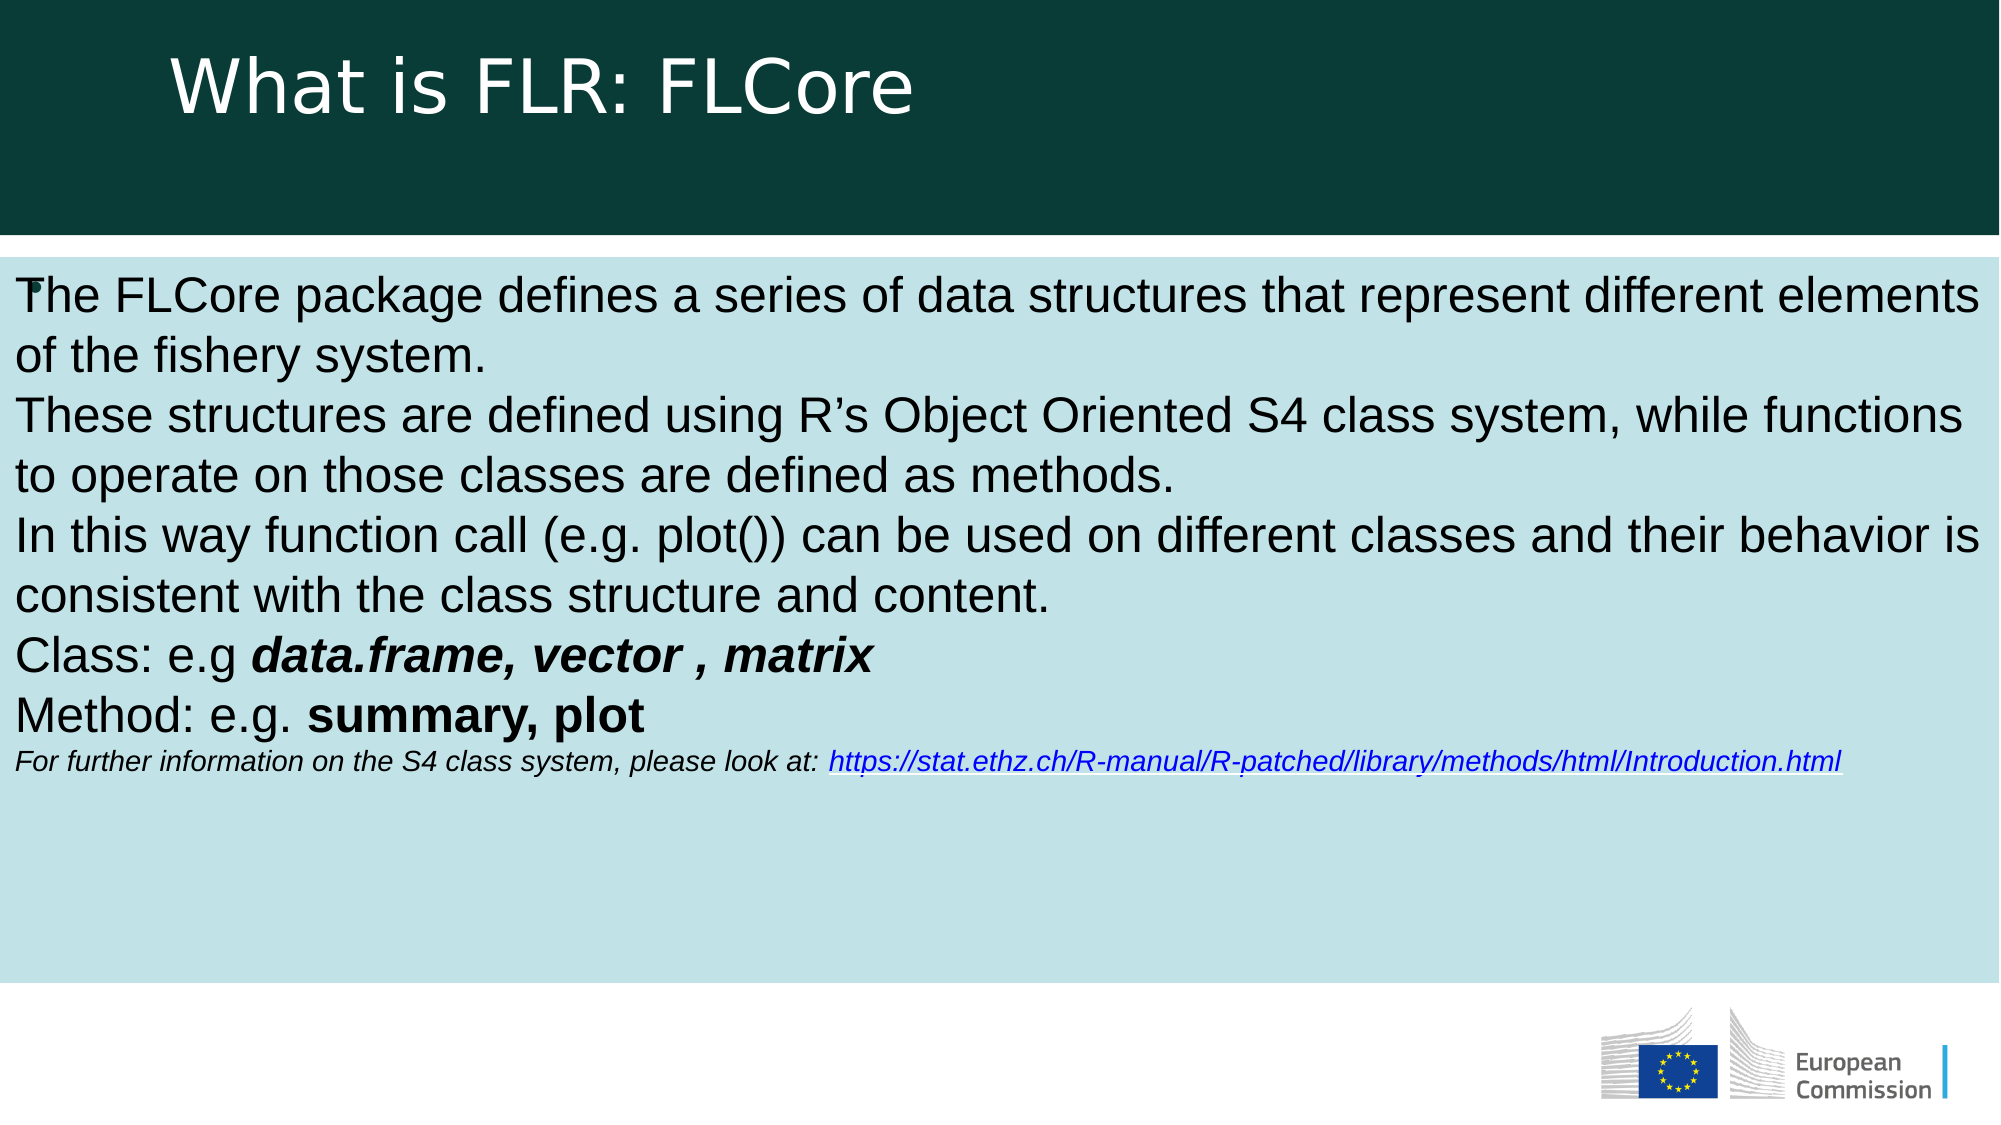

What is FLR: FLCore
The FLCore package defines a series of data structures that represent different elements of the fishery system.
These structures are defined using R’s Object Oriented S4 class system, while functions to operate on those classes are defined as methods.
In this way function call (e.g. plot()) can be used on different classes and their behavior is consistent with the class structure and content.
Class: e.g data.frame, vector , matrix
Method: e.g. summary, plot
For further information on the S4 class system, please look at: https://stat.ethz.ch/R-manual/R-patched/library/methods/html/Introduction.html